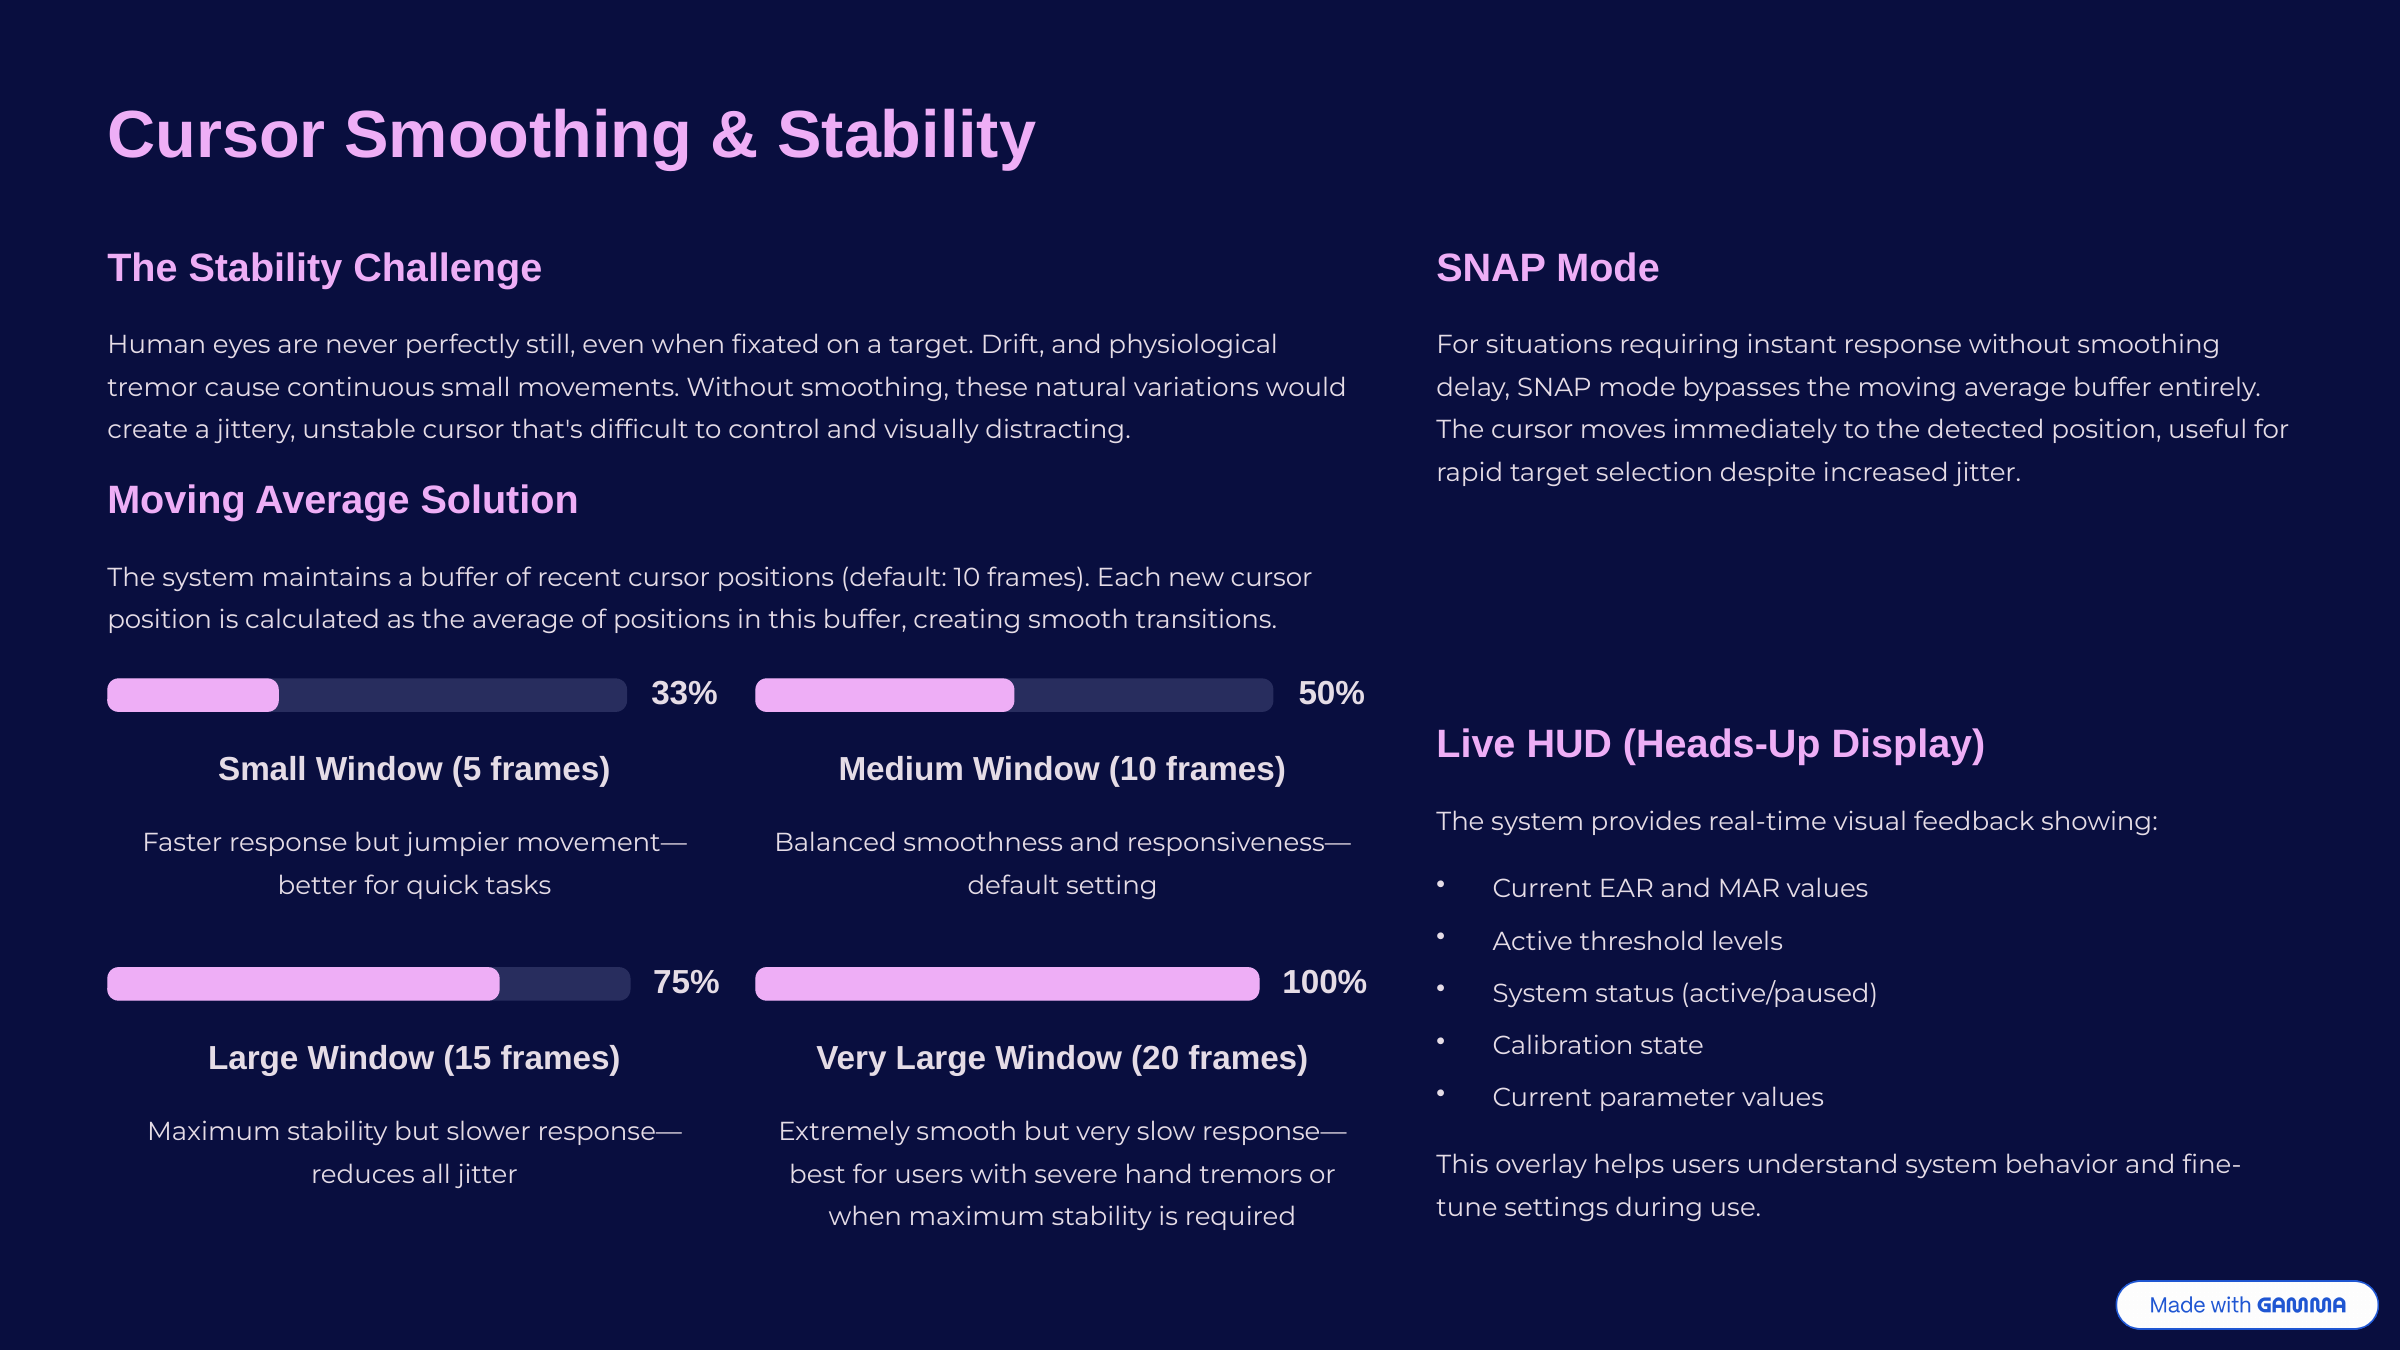

Cursor Smoothing & Stability
The Stability Challenge
SNAP Mode
Human eyes are never perfectly still, even when fixated on a target. Drift, and physiological tremor cause continuous small movements. Without smoothing, these natural variations would create a jittery, unstable cursor that's difficult to control and visually distracting.
For situations requiring instant response without smoothing delay, SNAP mode bypasses the moving average buffer entirely. The cursor moves immediately to the detected position, useful for rapid target selection despite increased jitter.
Moving Average Solution

The system maintains a buffer of recent cursor positions (default: 10 frames). Each new cursor position is calculated as the average of positions in this buffer, creating smooth transitions.

33%

50%
Live HUD (Heads-Up Display)
Small Window (5 frames)
Medium Window (10 frames)
The system provides real-time visual feedback showing:
Faster response but jumpier movement—better for quick tasks
Balanced smoothness and responsiveness—default setting
Current EAR and MAR values
Active threshold levels
System status (active/paused)

75%

100%
Calibration state
Large Window (15 frames)
Very Large Window (20 frames)
Current parameter values
Maximum stability but slower response—reduces all jitter
Extremely smooth but very slow response—best for users with severe hand tremors or when maximum stability is required
This overlay helps users understand system behavior and fine-tune settings during use.